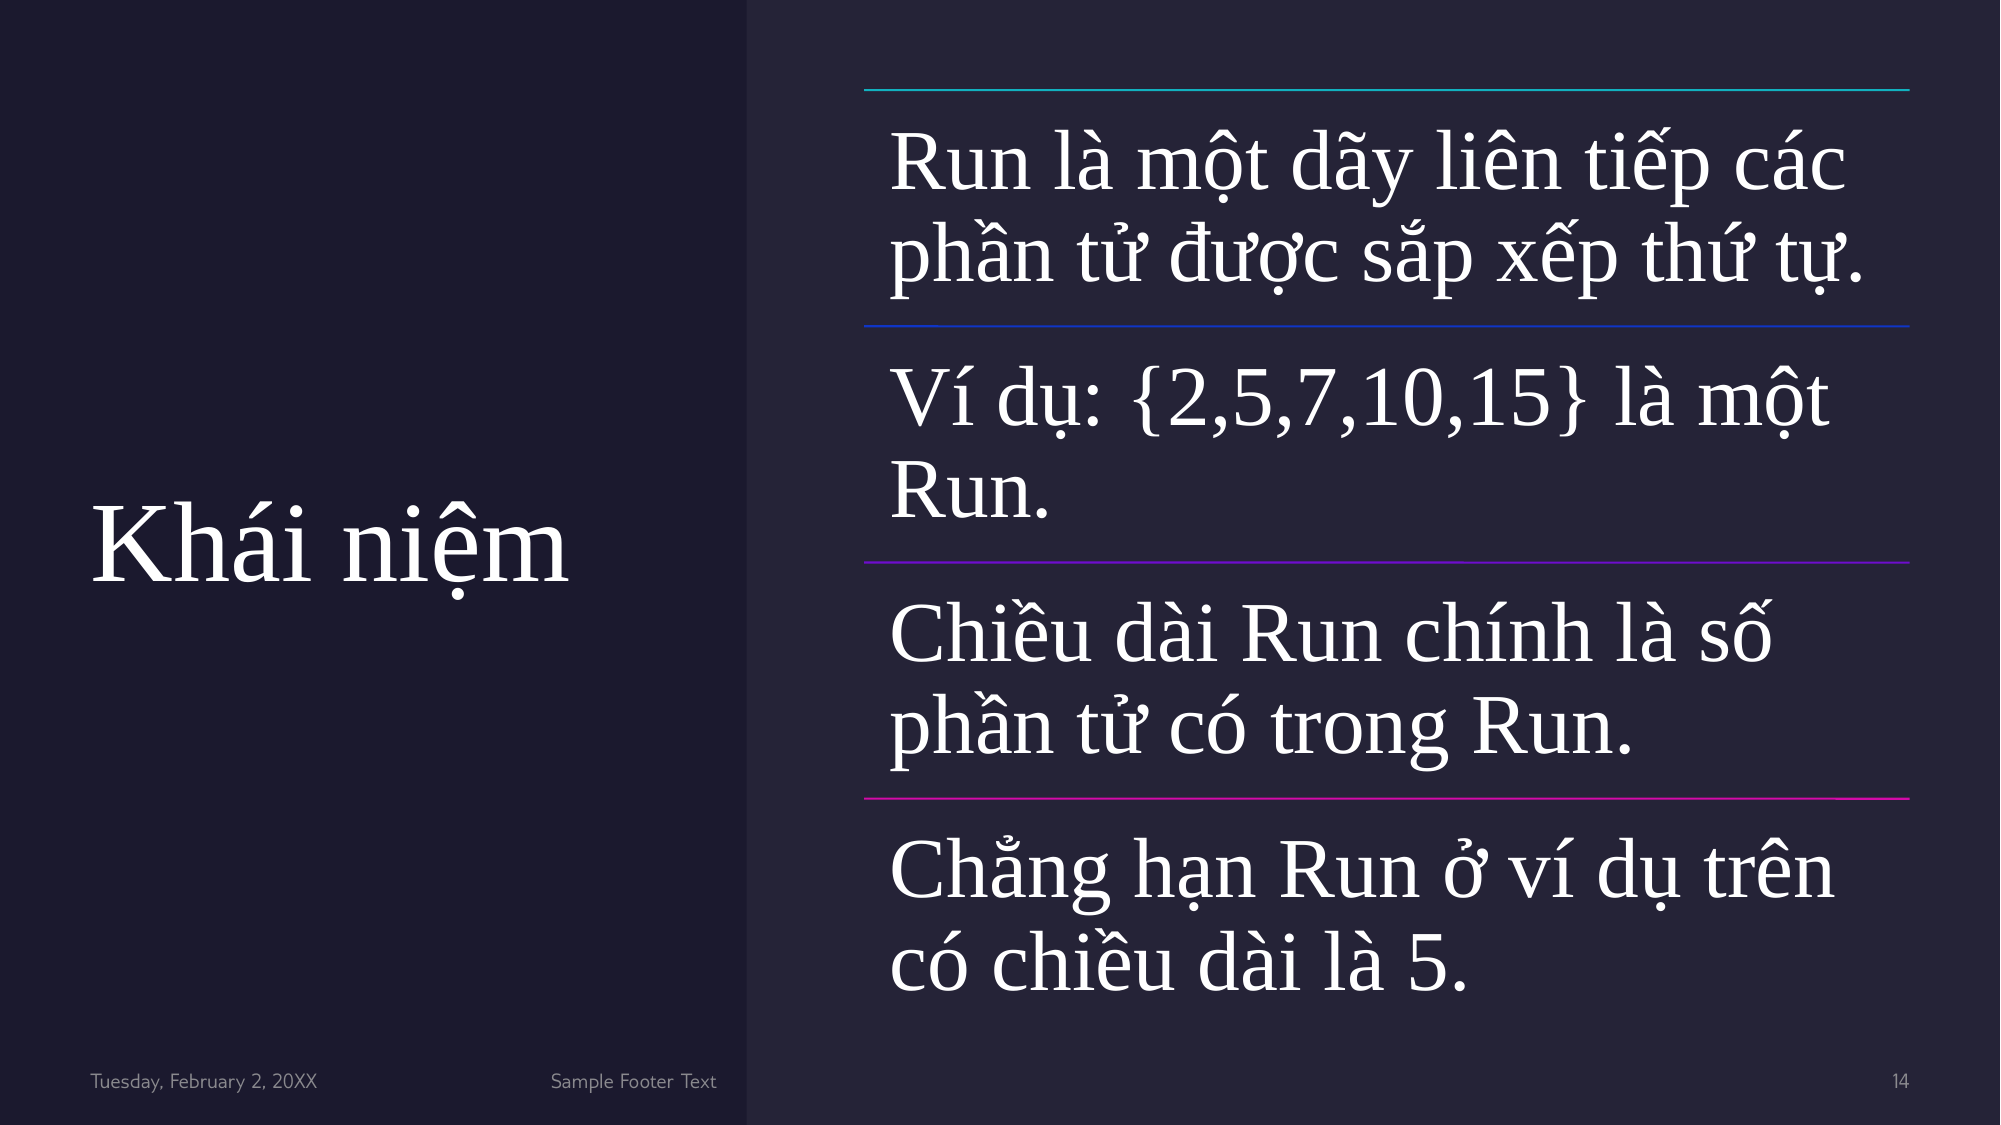

# Khái niệm
Run là một dãy liên tiếp các phần tử được sắp xếp thứ tự.
Ví dụ: {2,5,7,10,15} là một Run.
Chiều dài Run chính là số phần tử có trong Run.
Chẳng hạn Run ở ví dụ trên có chiều dài là 5.
Tuesday, February 2, 20XX
Sample Footer Text
14